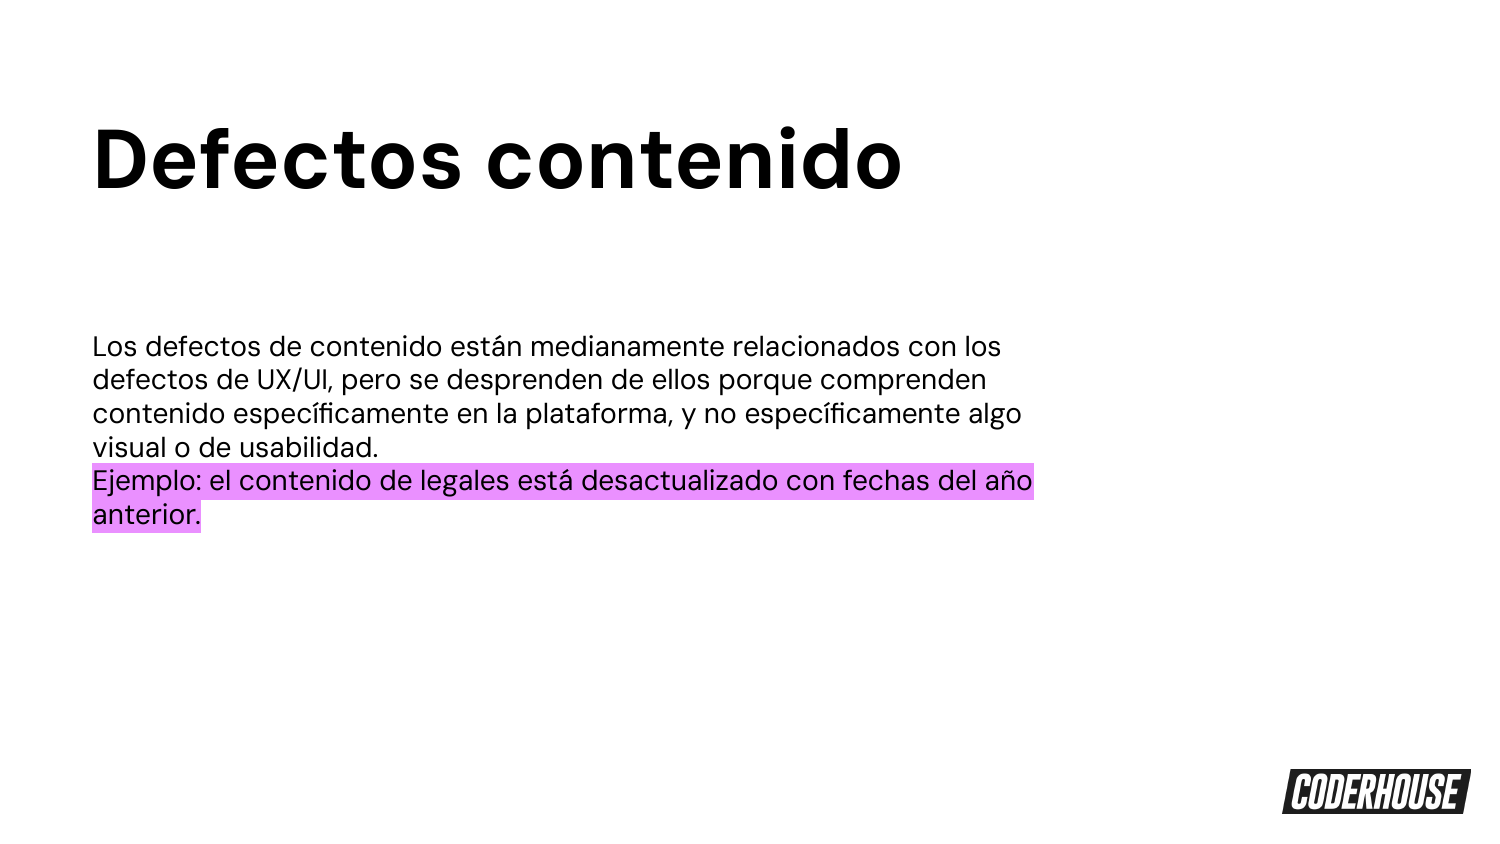

Defectos contenido
Los defectos de contenido están medianamente relacionados con los defectos de UX/UI, pero se desprenden de ellos porque comprenden contenido específicamente en la plataforma, y no específicamente algo visual o de usabilidad.
Ejemplo: el contenido de legales está desactualizado con fechas del año anterior.